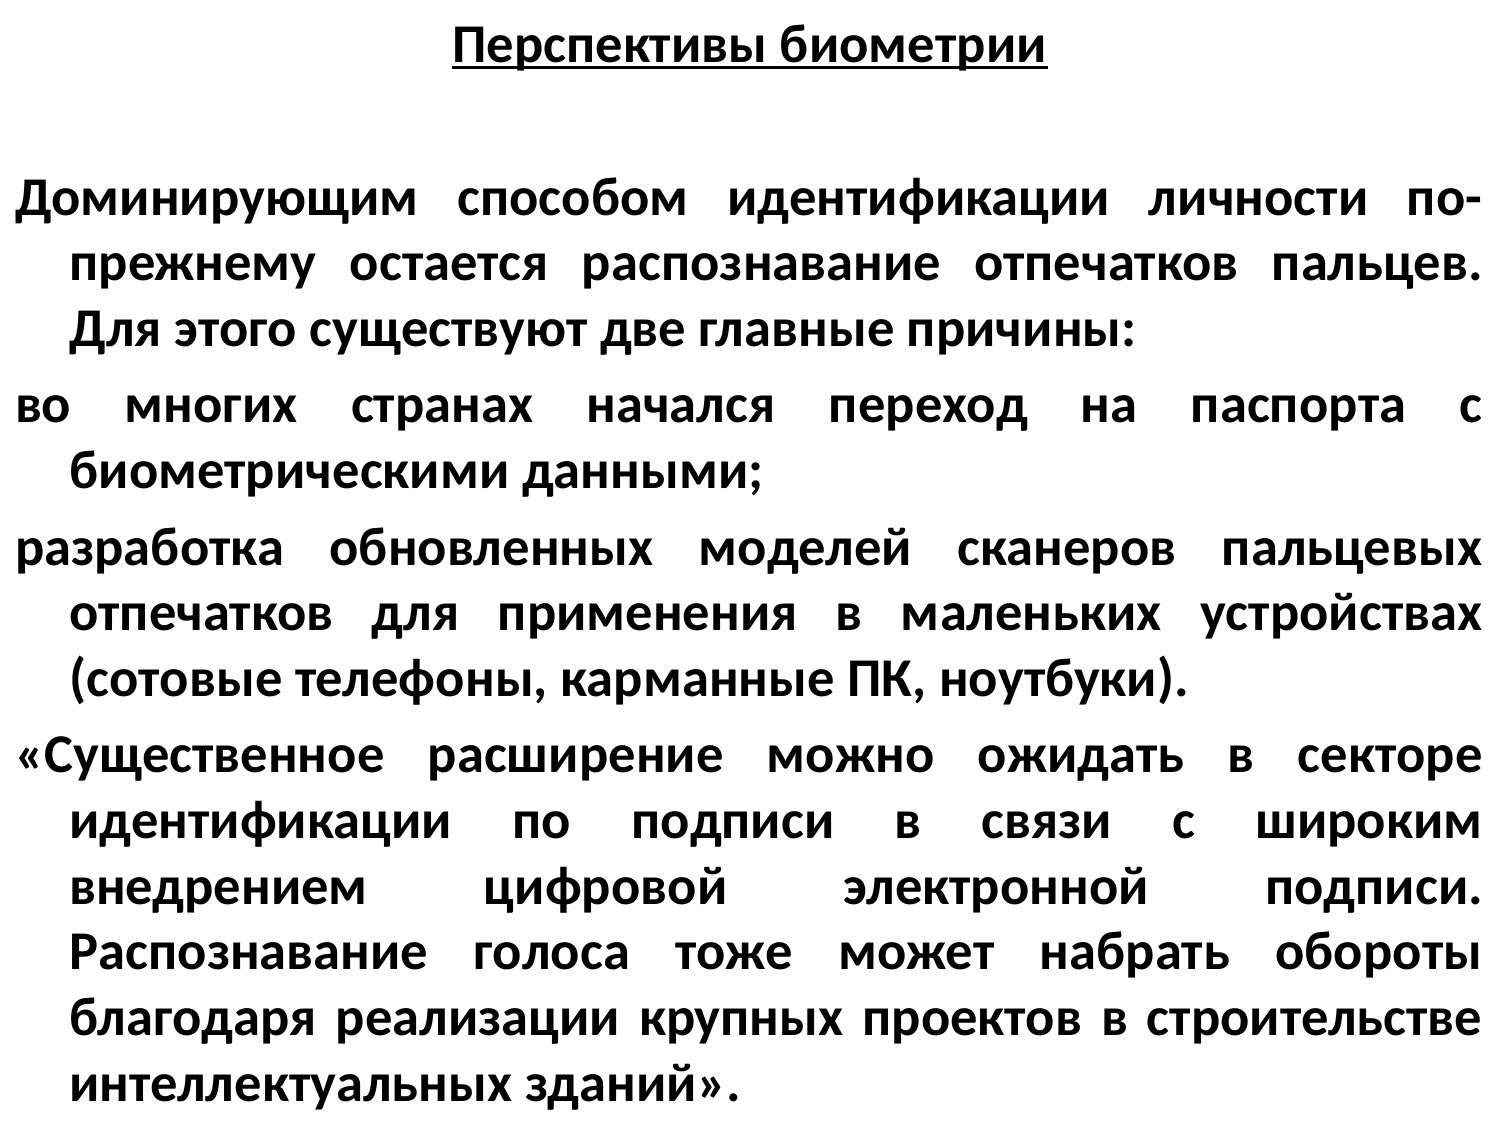

Перспективы биометрии

Доминирующим способом идентификации личности по-прежнему остается распознавание отпечатков пальцев. Для этого существуют две главные причины:
во многих странах начался переход на паспорта с биометрическими данными;
разработка обновленных моделей сканеров пальцевых отпечатков для применения в маленьких устройствах (сотовые телефоны, карманные ПК, ноутбуки).
«Существенное расширение можно ожидать в секторе идентификации по подписи в связи с широким внедрением цифровой электронной подписи. Распознавание голоса тоже может набрать обороты благодаря реализации крупных проектов в строительстве интеллектуальных зданий».